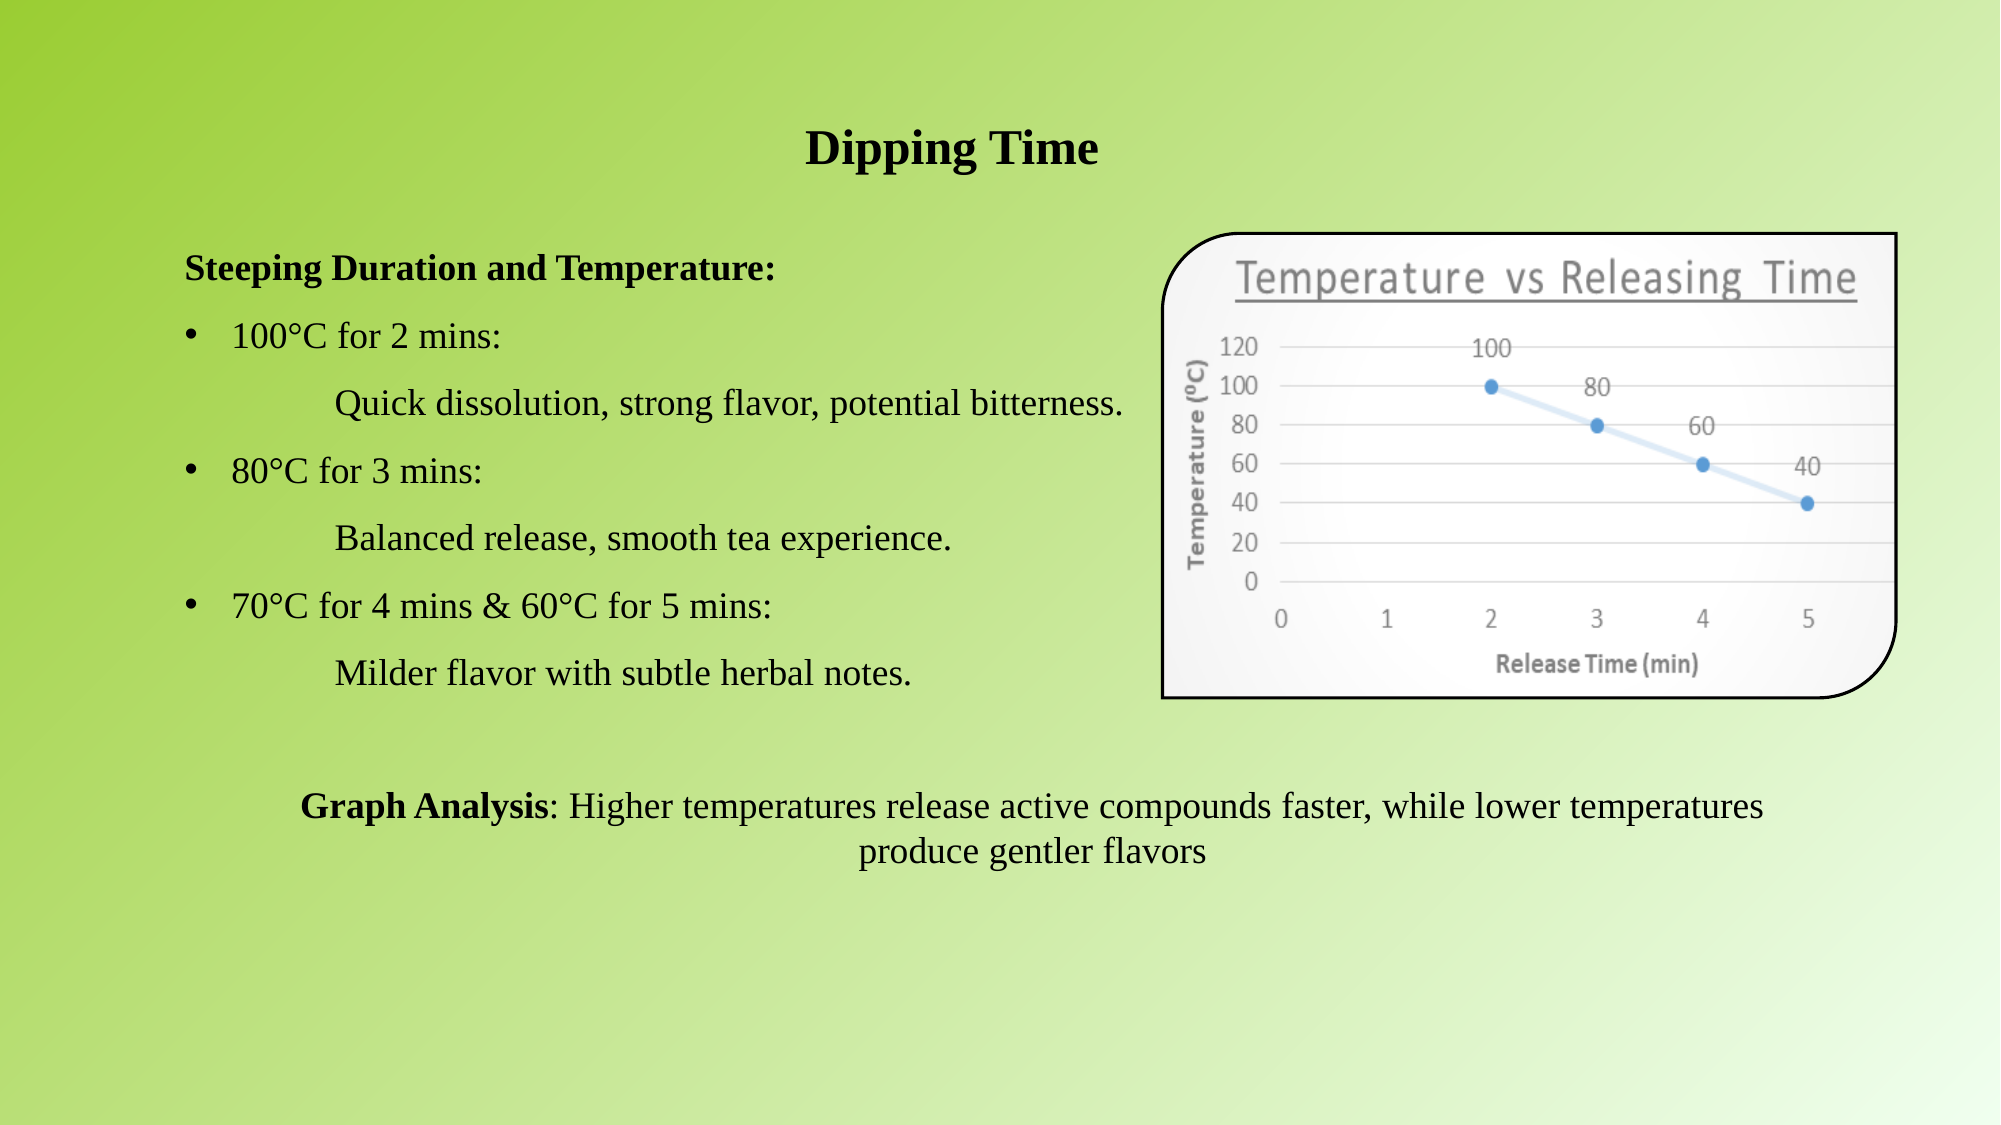

Dipping Time
Steeping Duration and Temperature:
100°C for 2 mins:
	Quick dissolution, strong flavor, potential bitterness.
80°C for 3 mins:
	Balanced release, smooth tea experience.
70°C for 4 mins & 60°C for 5 mins:
	Milder flavor with subtle herbal notes.

Graph Analysis: Higher temperatures release active compounds faster, while lower temperatures produce gentler flavors